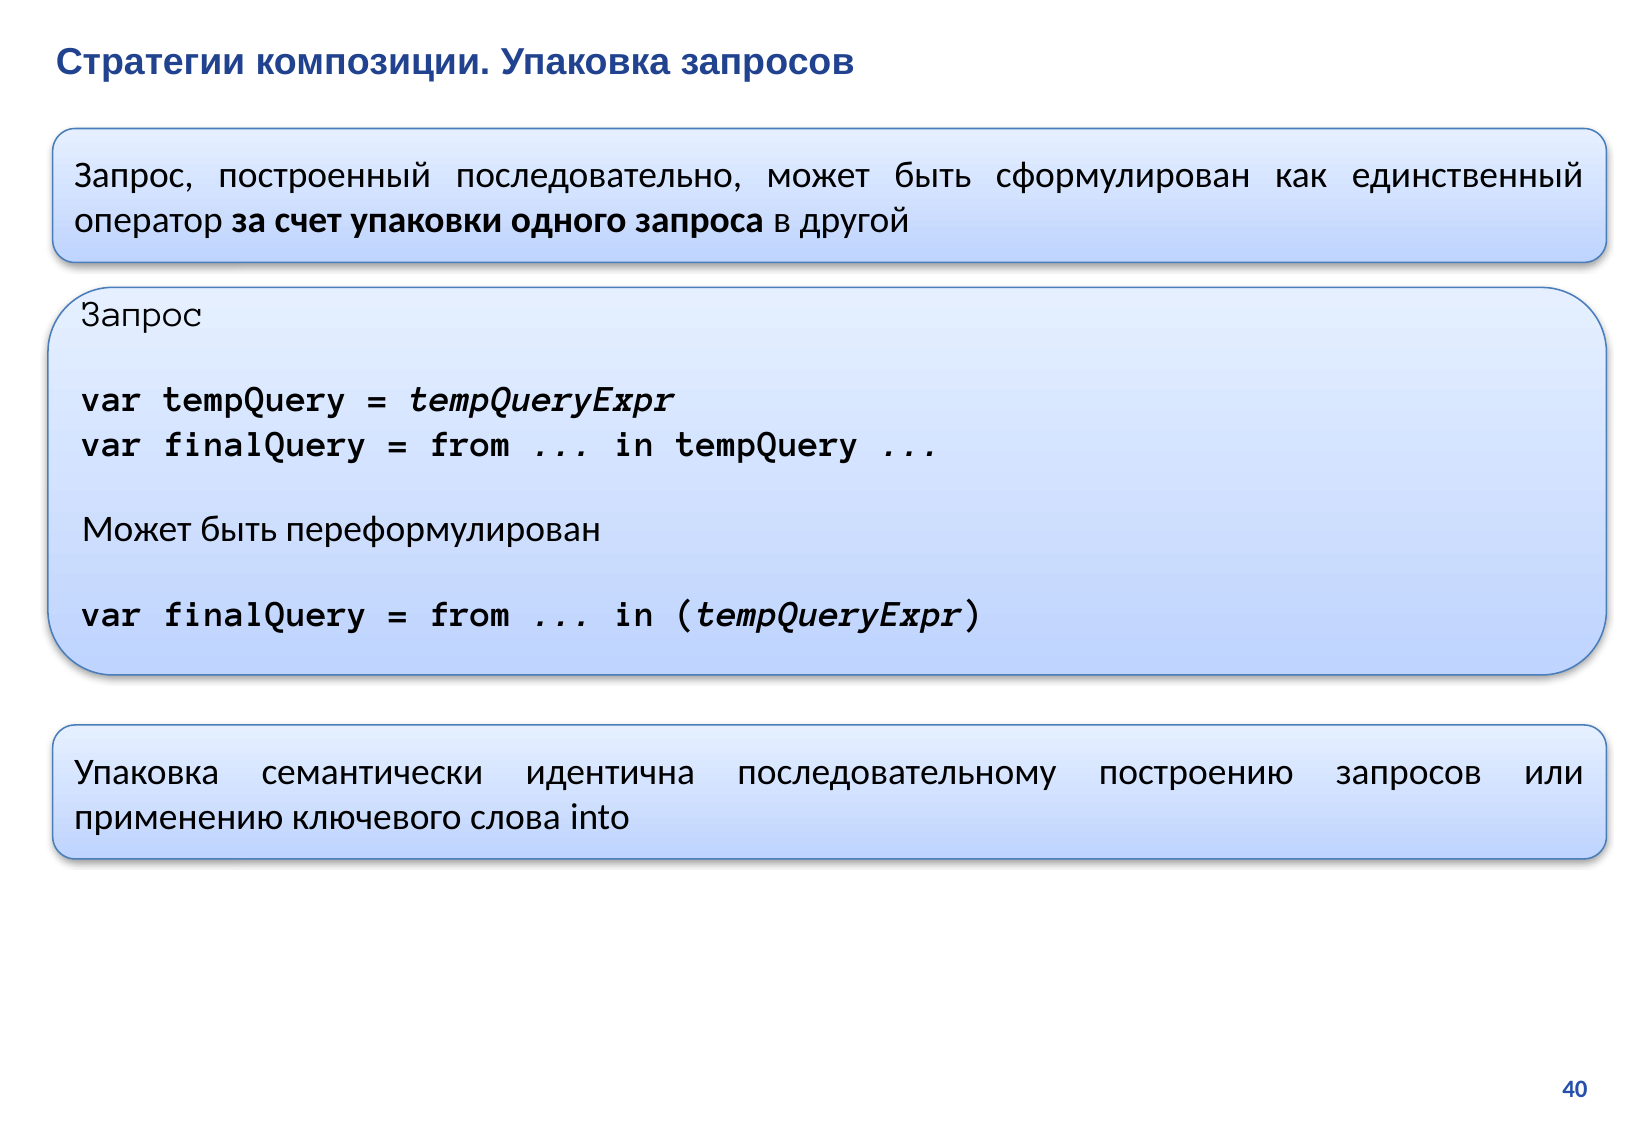

# Стратегии композиции. Упаковка запросов
Запрос, построенный последовательно, может быть сформулирован как единственный оператор за счет упаковки одного запроса в другой
Запрос

var tempQuery = tempQueryExpr
var finalQuery = from ... in tempQuery ...

Может быть переформулирован

var finalQuery = from ... in (tempQueryExpr)

Упаковка семантически идентична последовательному построению запросов или применению ключевого слова into